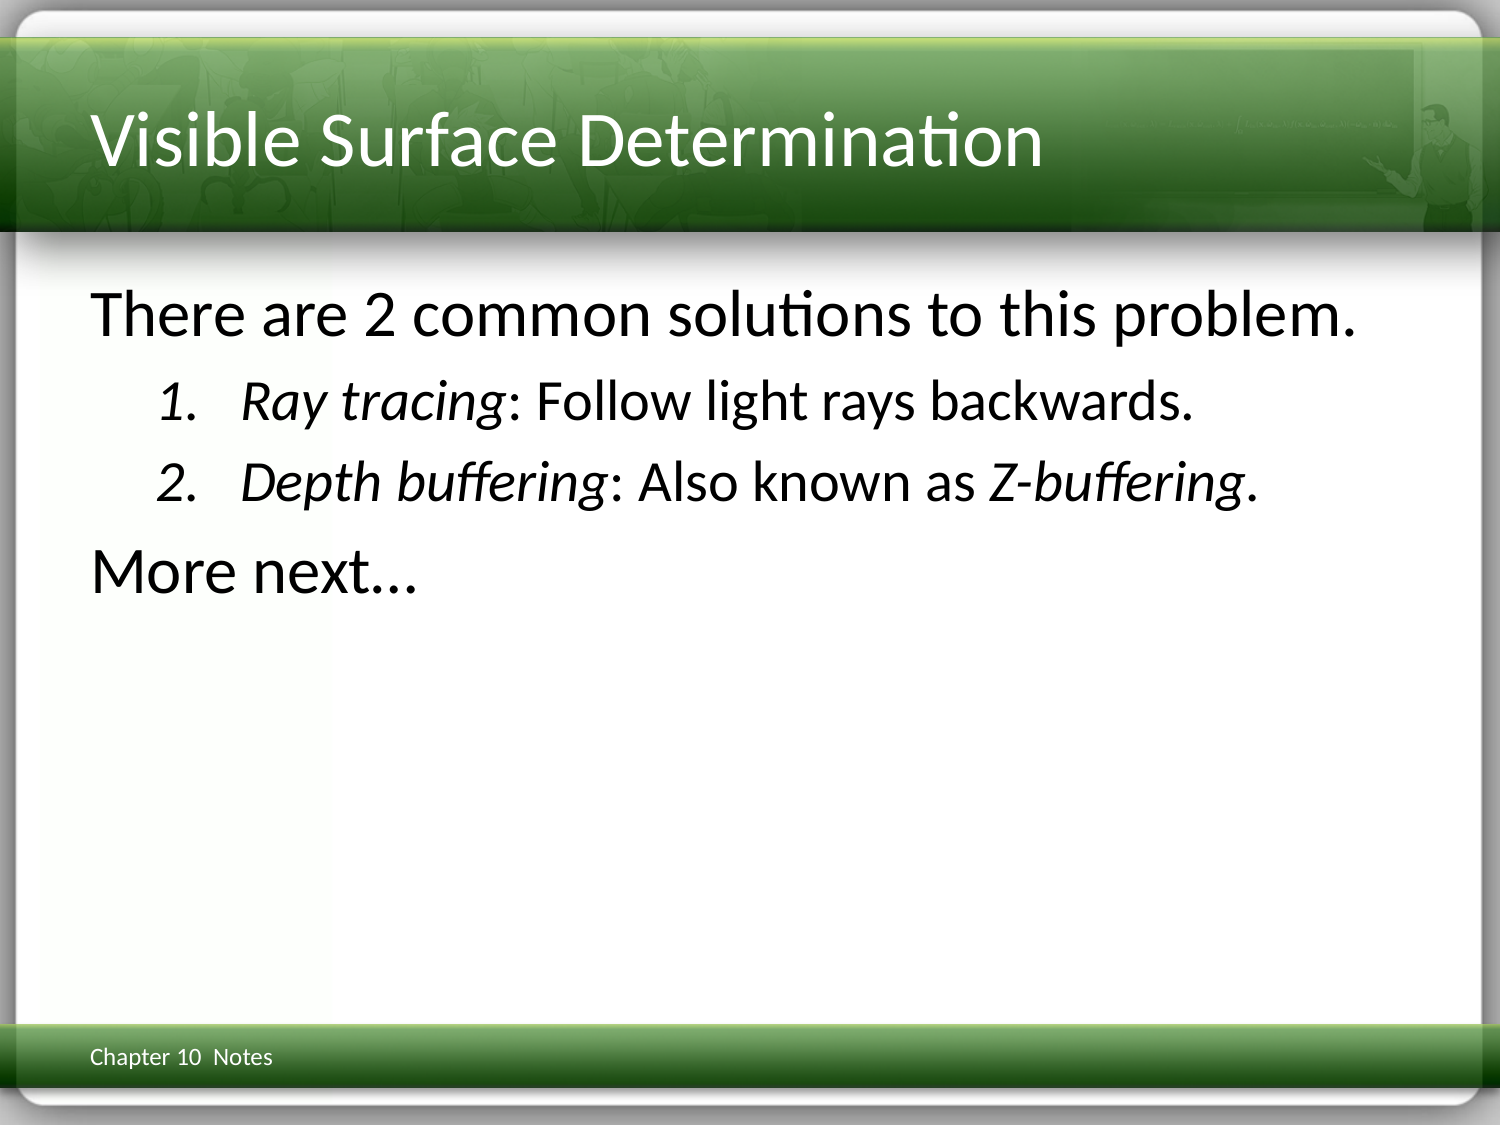

# Visible Surface Determination
There are 2 common solutions to this problem.
Ray tracing: Follow light rays backwards.
Depth buffering: Also known as Z-buffering.
More next…
Chapter 10  Notes
3D Math Primer for Graphics & Game Dev
6